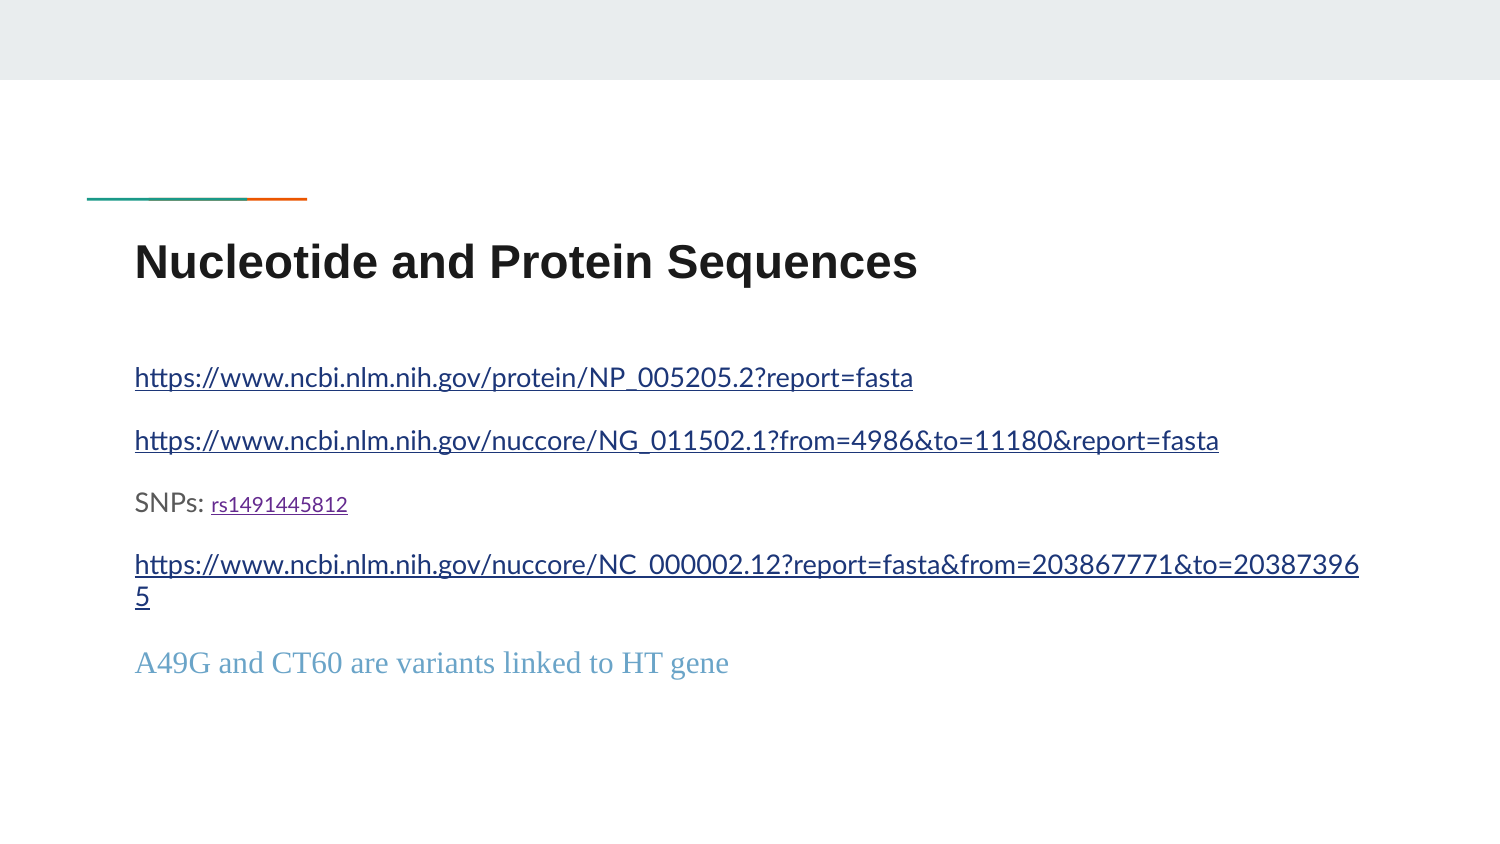

# Nucleotide and Protein Sequences
https://www.ncbi.nlm.nih.gov/protein/NP_005205.2?report=fasta
https://www.ncbi.nlm.nih.gov/nuccore/NG_011502.1?from=4986&to=11180&report=fasta
SNPs: rs1491445812
https://www.ncbi.nlm.nih.gov/nuccore/NC_000002.12?report=fasta&from=203867771&to=203873965
A49G and CT60 are variants linked to HT gene